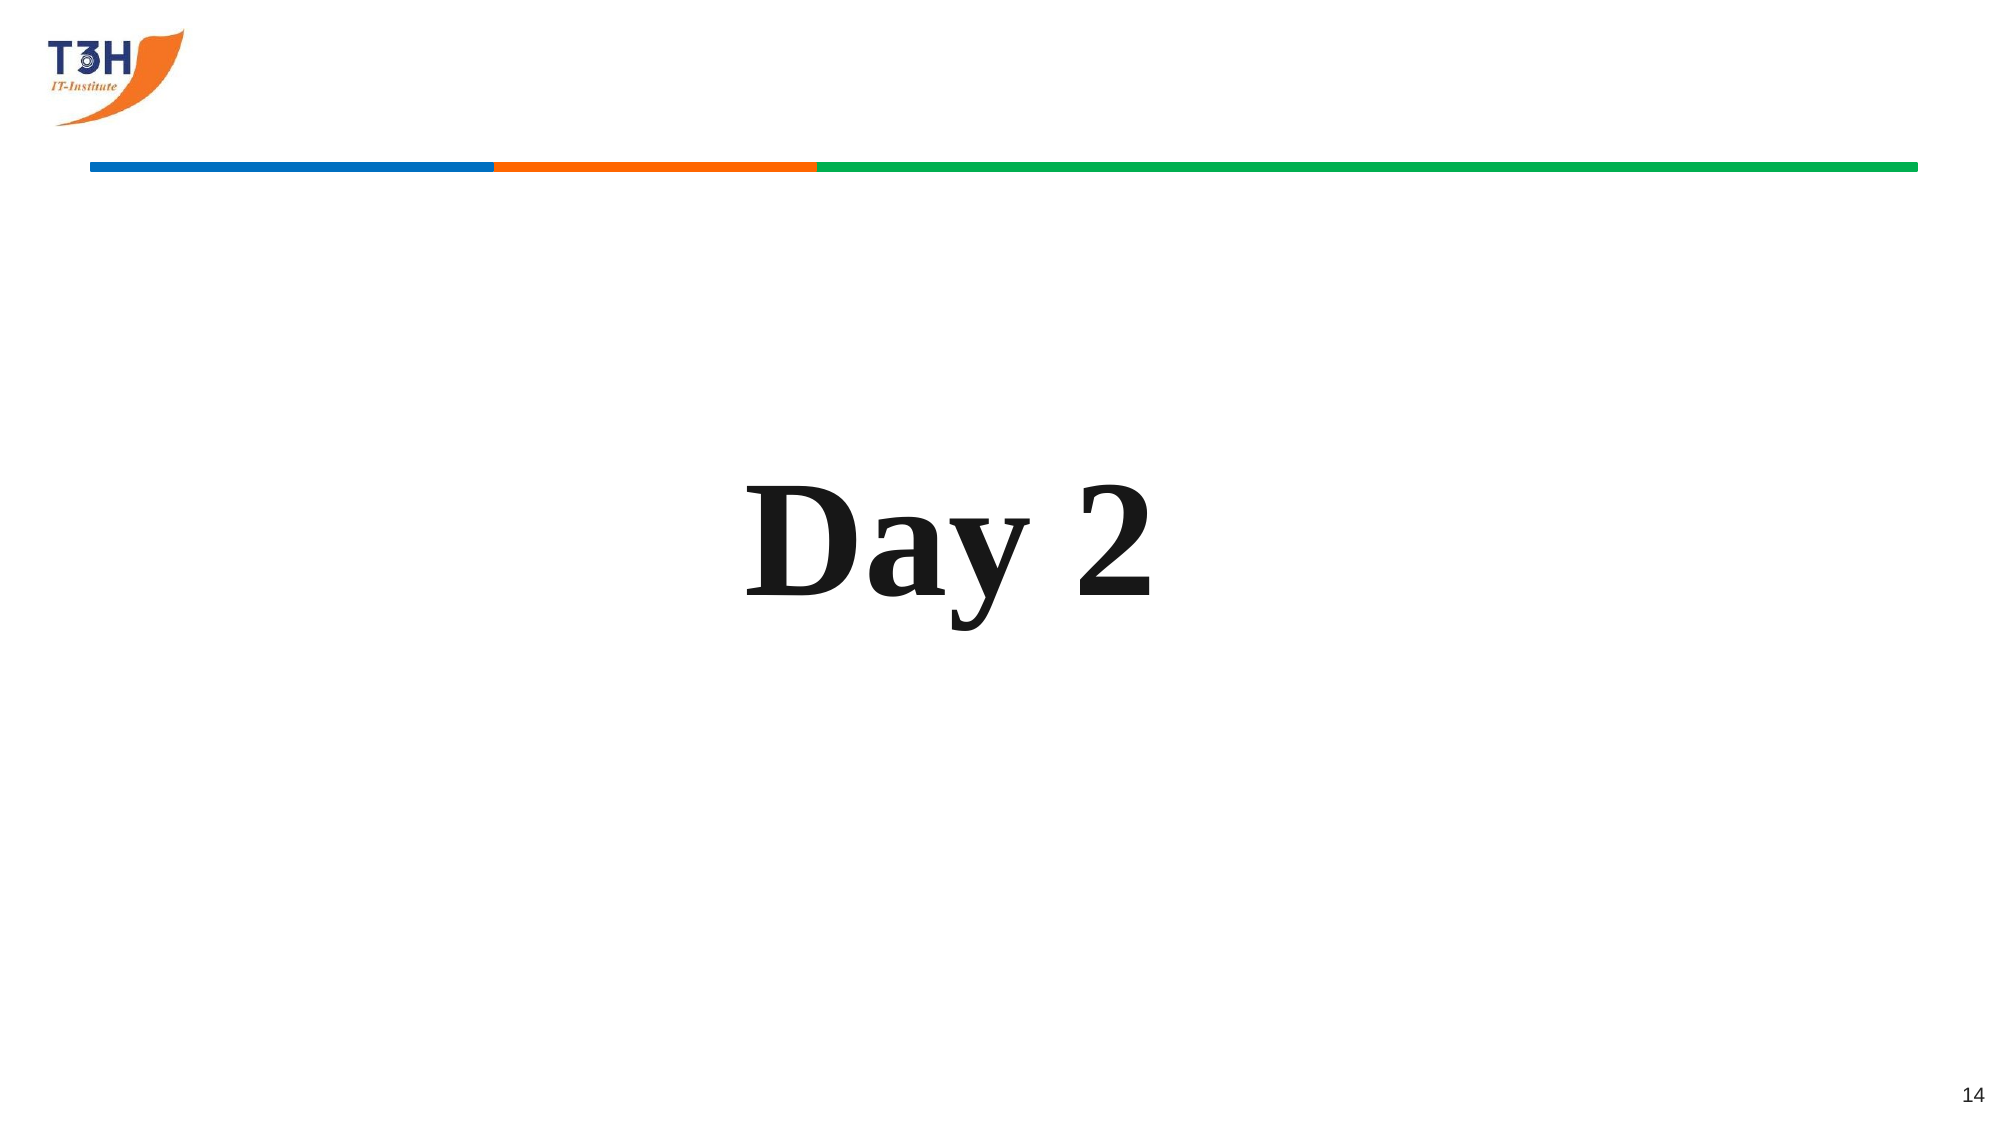

1
# Day 2
2
3
14